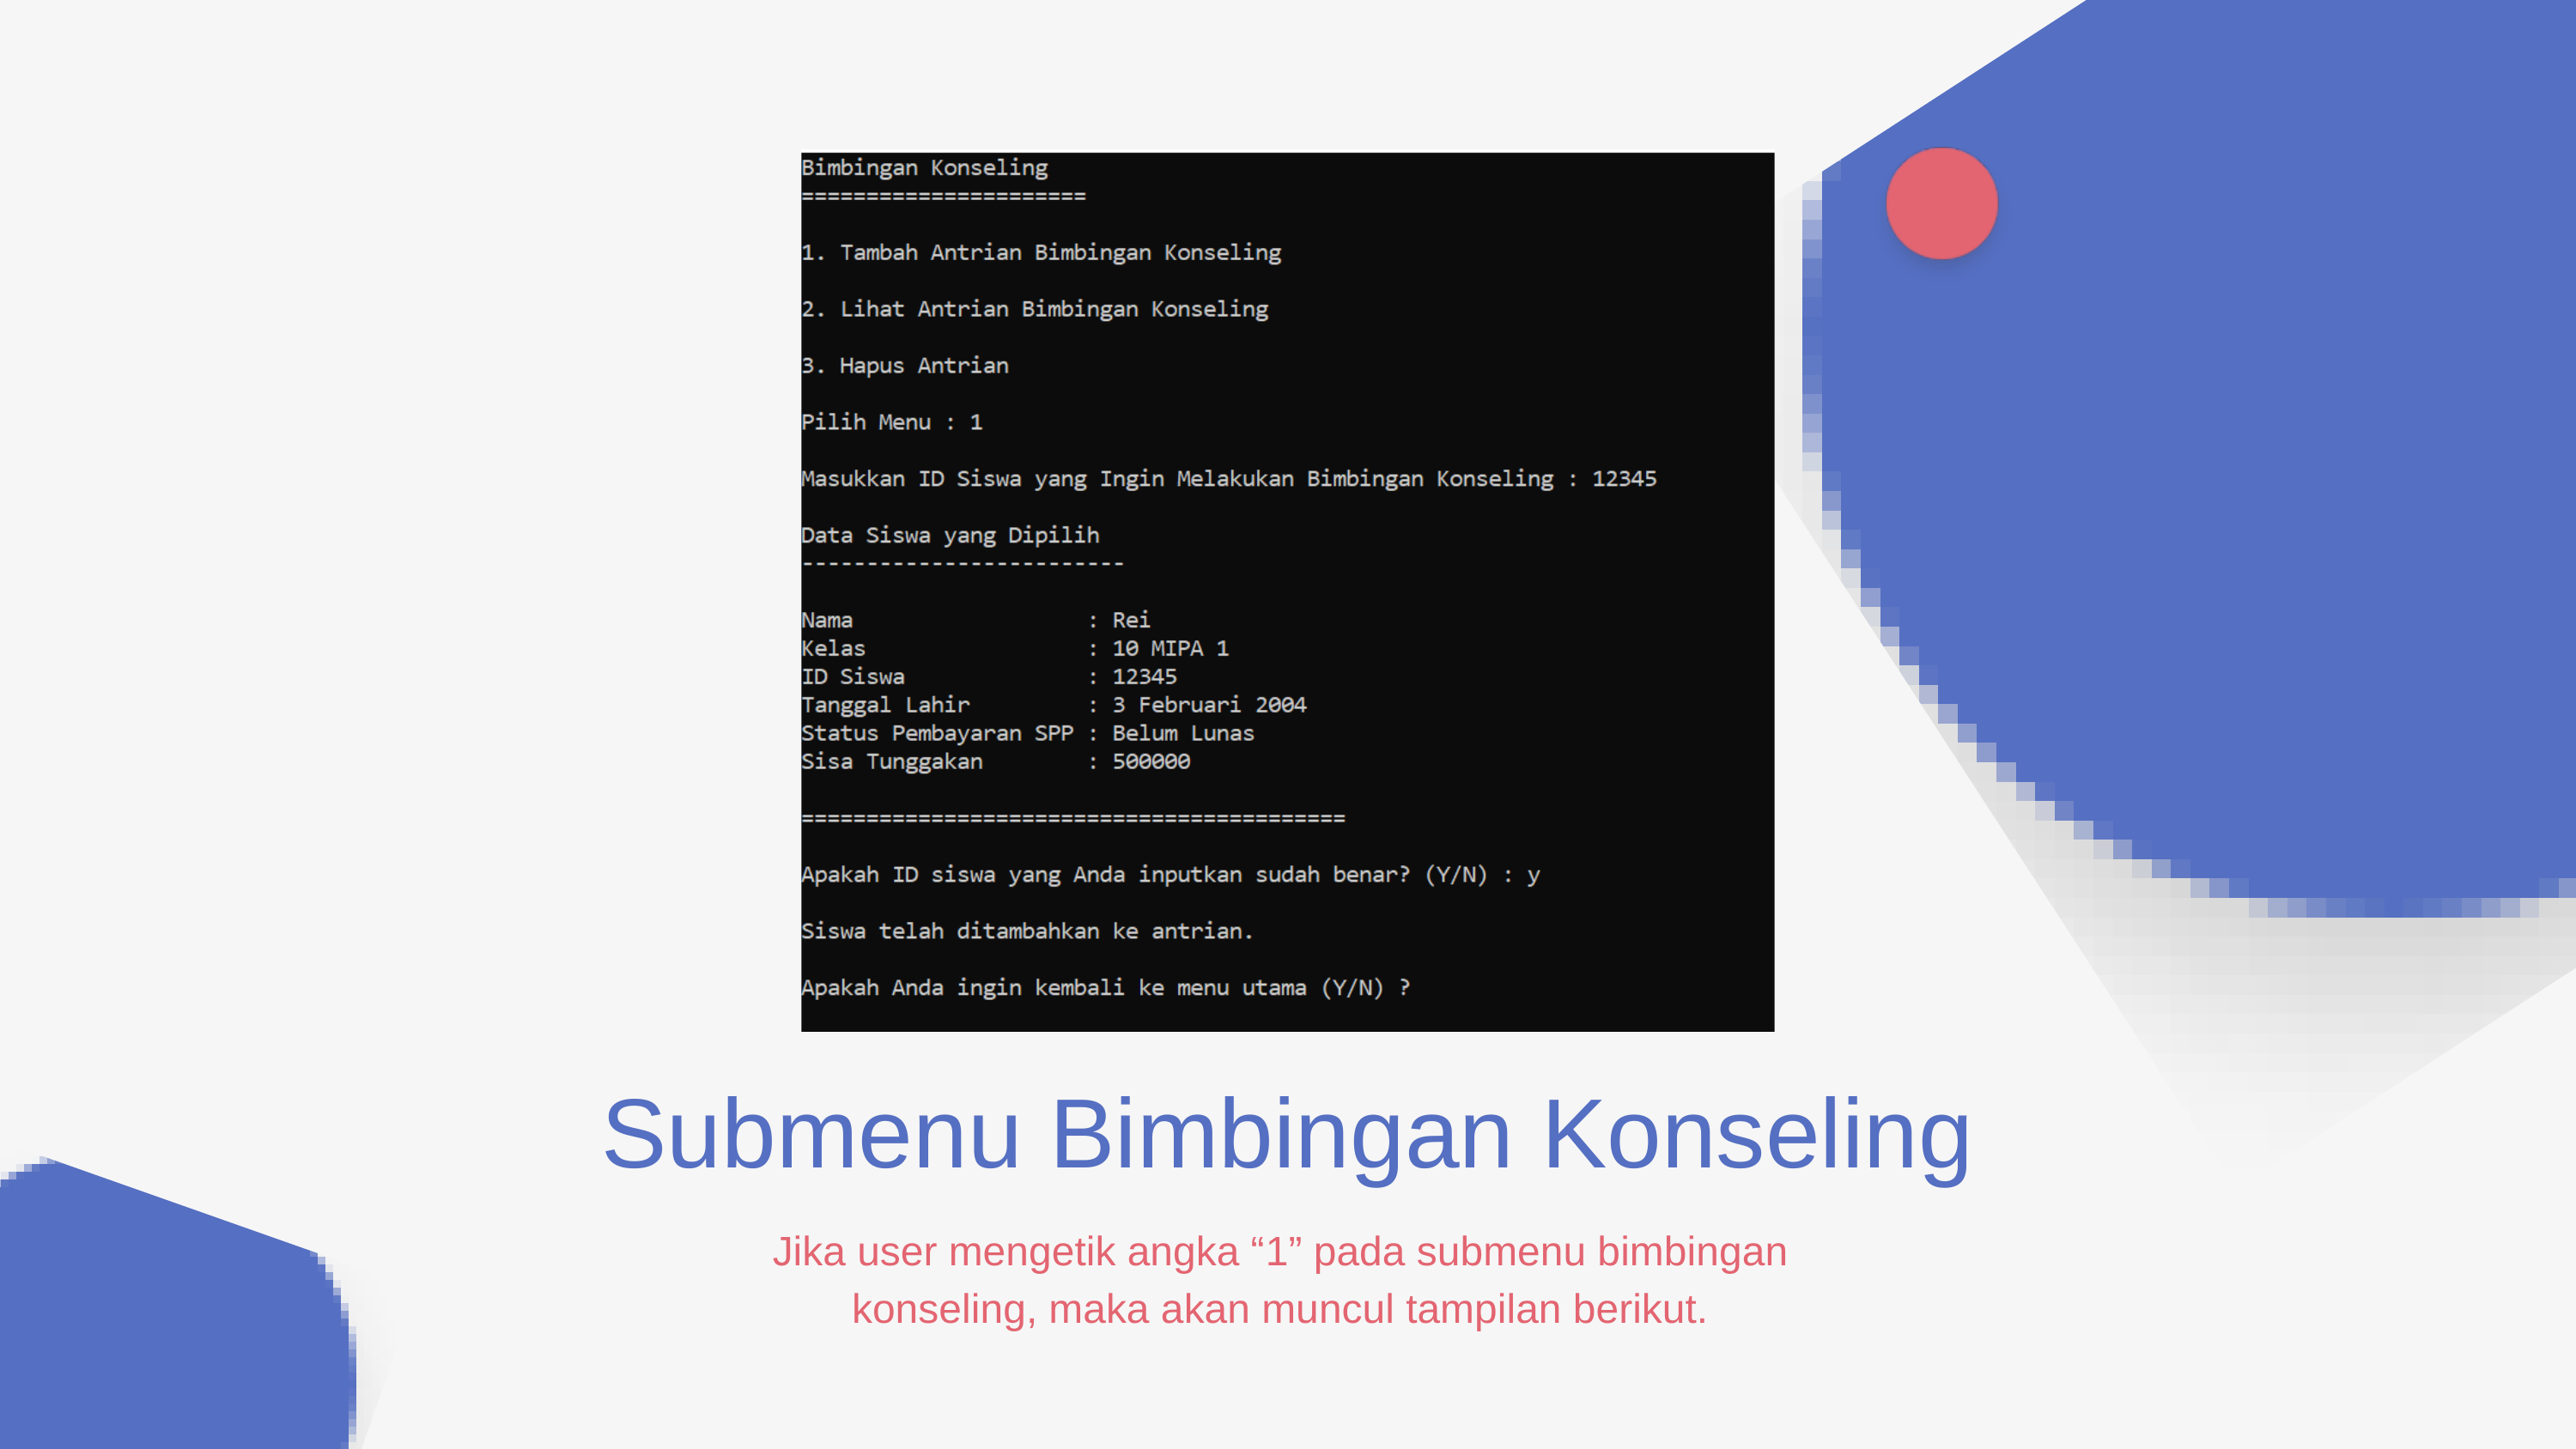

Submenu Bimbingan Konseling

Jika user mengetik angka “1” pada submenu bimbingan konseling, maka akan muncul tampilan berikut.